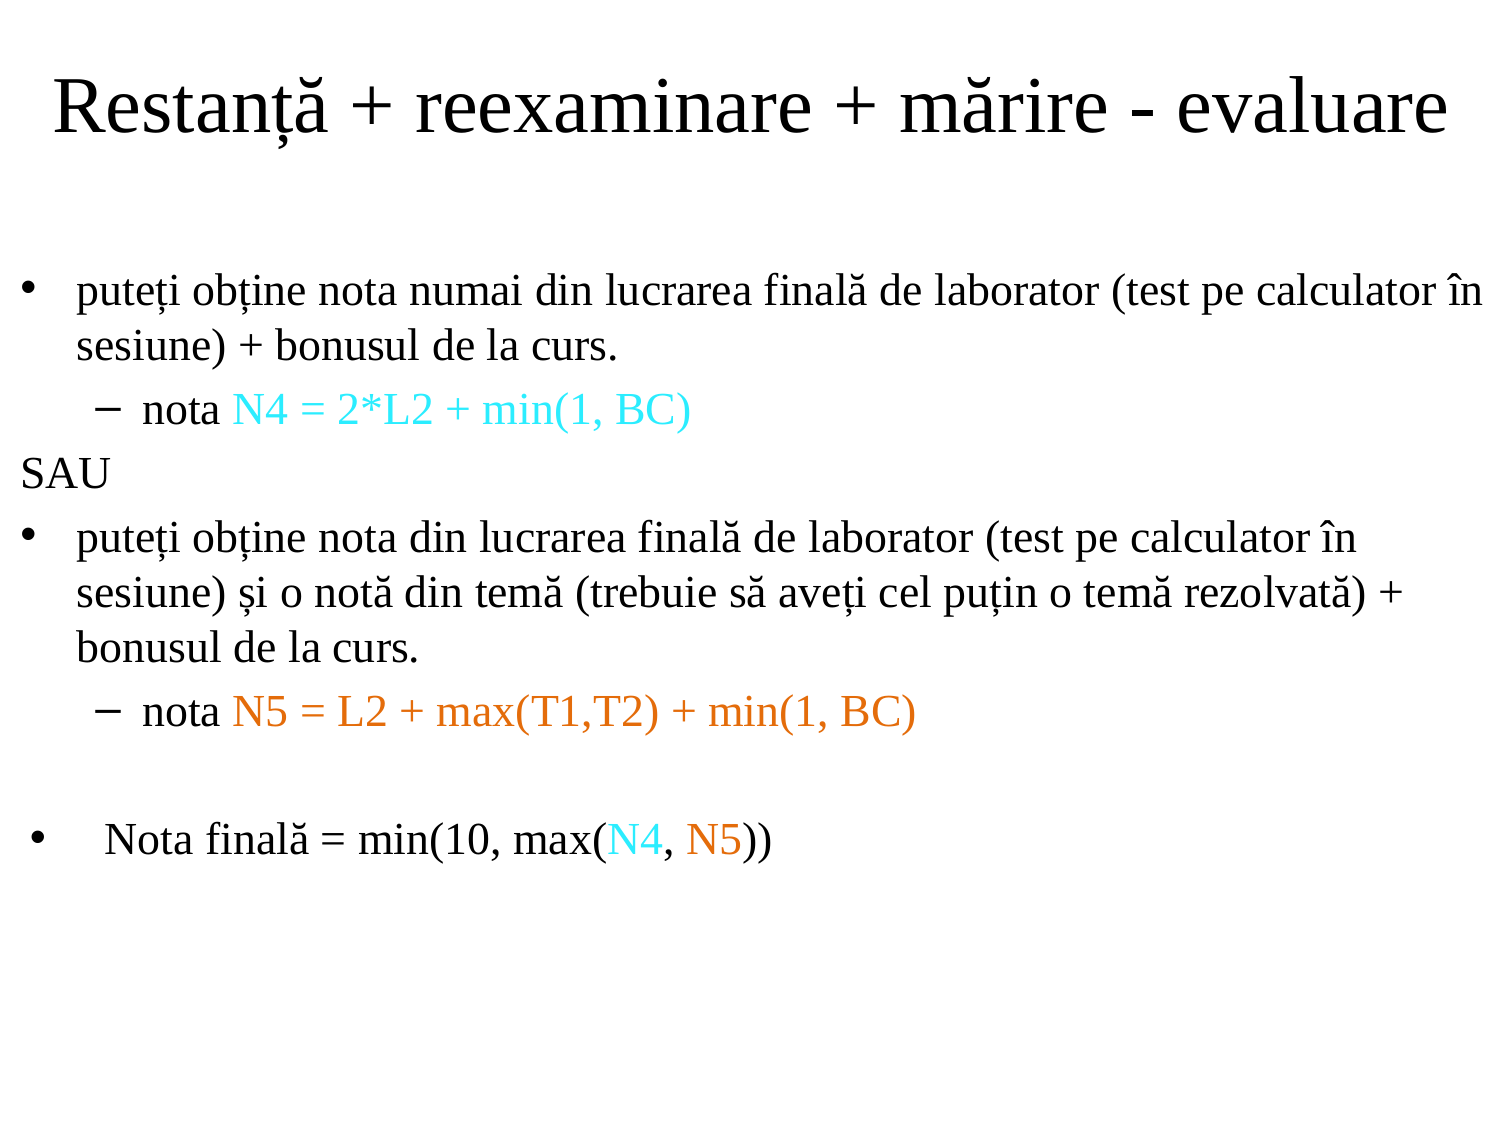

# Restanță + reexaminare + mărire - evaluare

puteți obține nota numai din lucrarea finală de laborator (test pe calculator în sesiune) + bonusul de la curs.
nota N4 = 2*L2 + min(1, BC)
SAU
puteți obține nota din lucrarea finală de laborator (test pe calculator în sesiune) și o notă din temă (trebuie să aveți cel puțin o temă rezolvată) + bonusul de la curs.
nota N5 = L2 + max(T1,T2) + min(1, BC)

Nota finală = min(10, max(N4, N5))